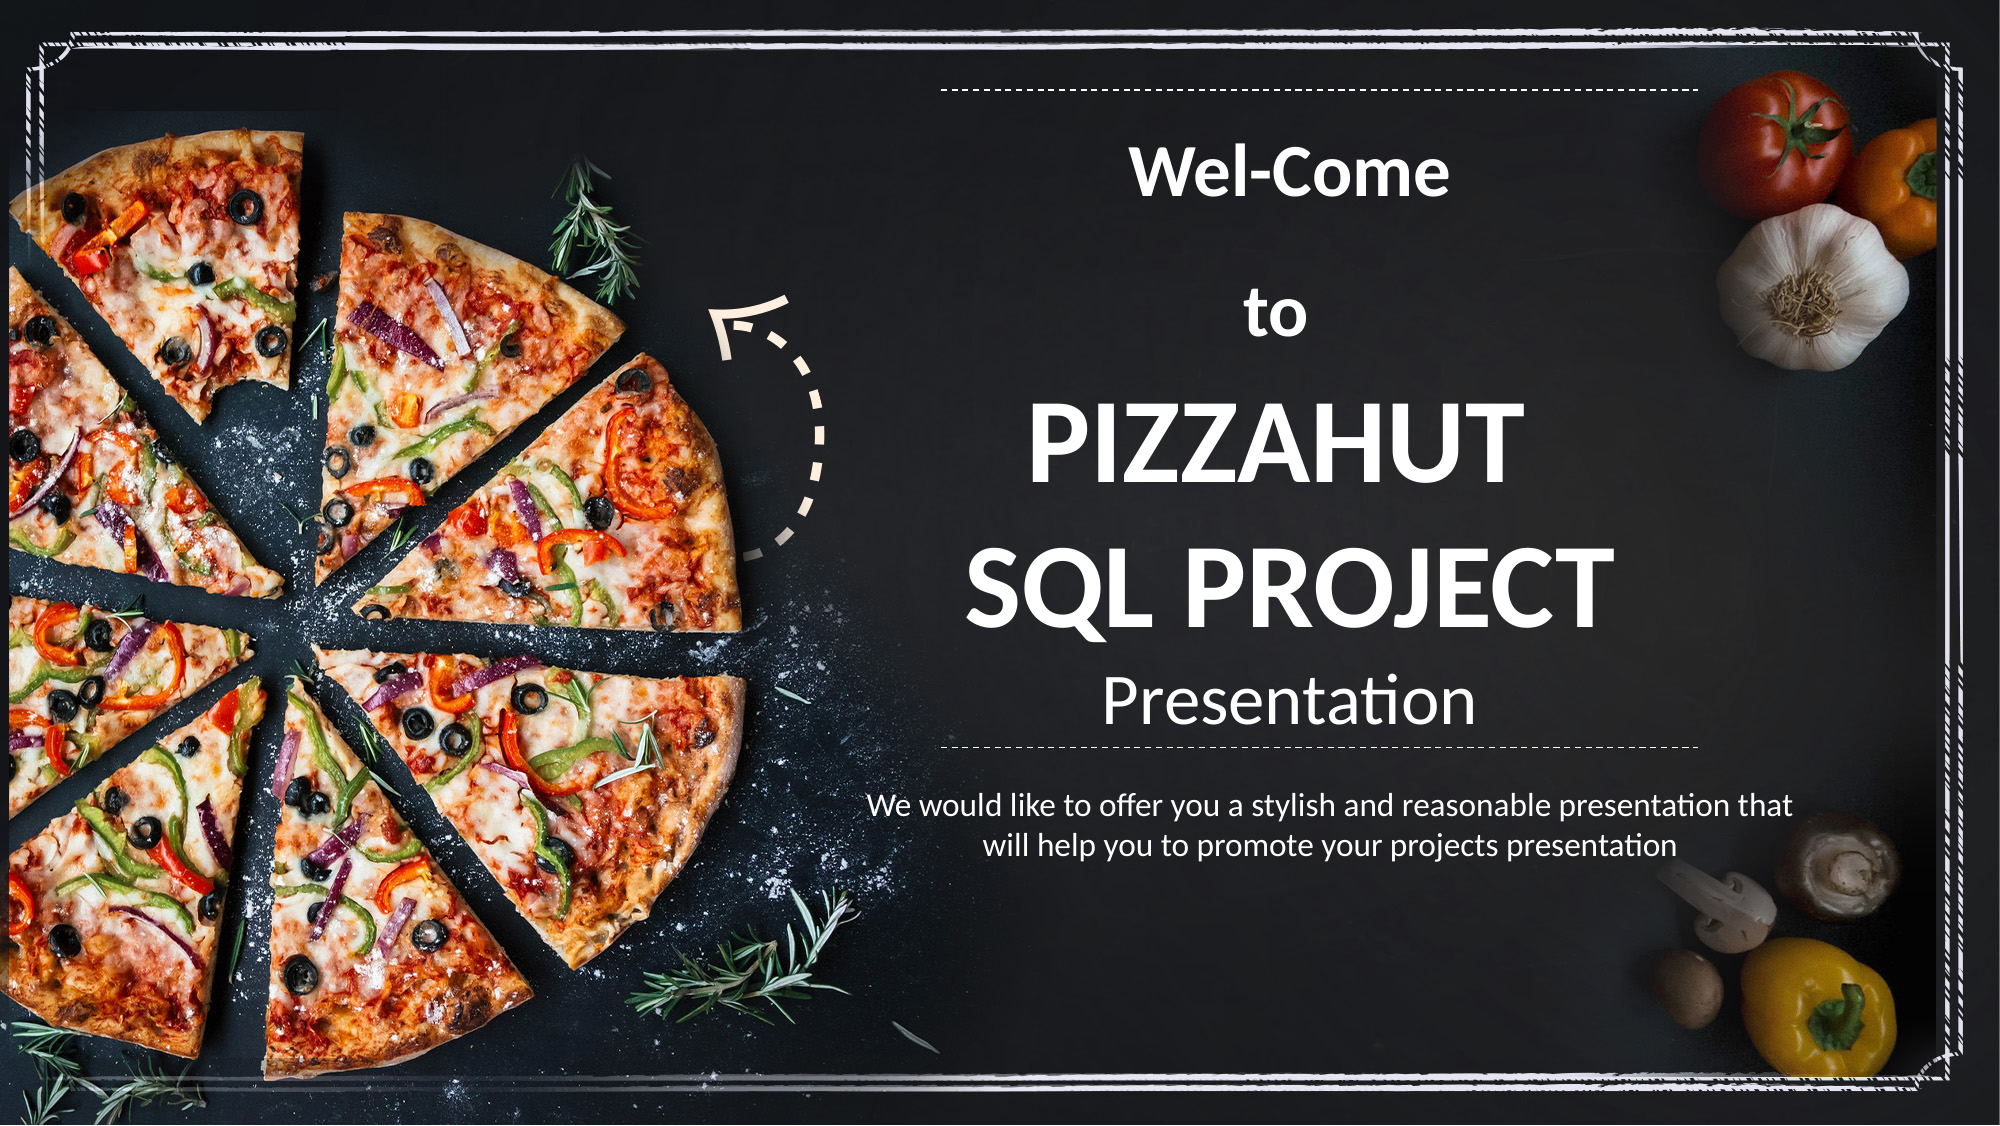

# Wel-Come to PIZZAHUT SQL PROJECT Presentation
We would like to offer you a stylish and reasonable presentation that will help you to promote your projects presentation